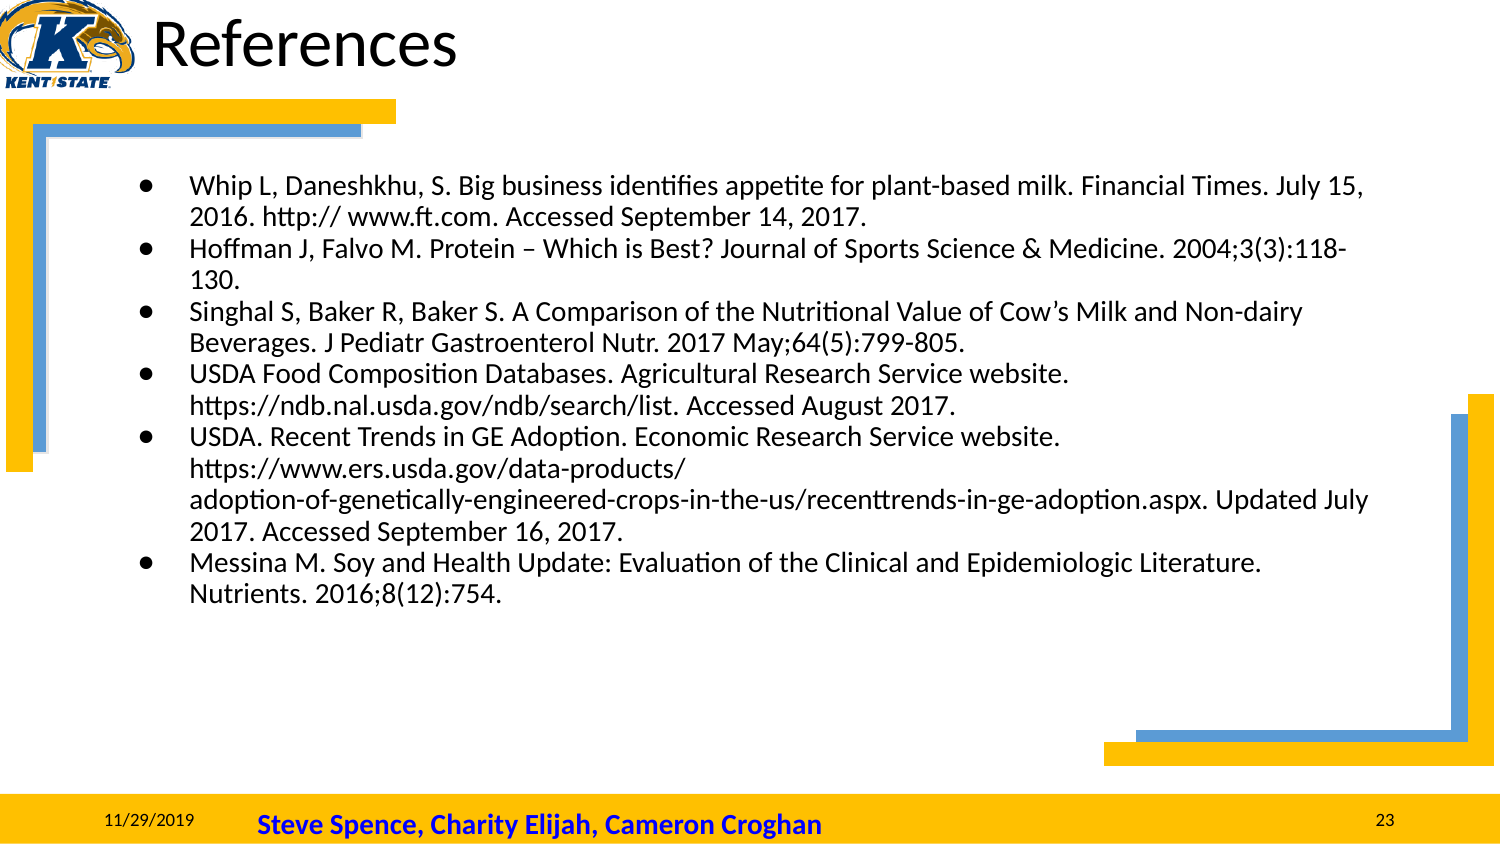

# References
Whip L, Daneshkhu, S. Big business identifies appetite for plant-based milk. Financial Times. July 15, 2016. http:// www.ft.com. Accessed September 14, 2017.
Hoffman J, Falvo M. Protein – Which is Best? Journal of Sports Science & Medicine. 2004;3(3):118-130.
Singhal S, Baker R, Baker S. A Comparison of the Nutritional Value of Cow’s Milk and Non-dairy Beverages. J Pediatr Gastroenterol Nutr. 2017 May;64(5):799-805.
USDA Food Composition Databases. Agricultural Research Service website. https://ndb.nal.usda.gov/ndb/search/list. Accessed August 2017.
USDA. Recent Trends in GE Adoption. Economic Research Service website. https://www.ers.usda.gov/data-products/ adoption-of-genetically-engineered-crops-in-the-us/recenttrends-in-ge-adoption.aspx. Updated July 2017. Accessed September 16, 2017.
Messina M. Soy and Health Update: Evaluation of the Clinical and Epidemiologic Literature. Nutrients. 2016;8(12):754.
Steve Spence, Charity Elijah, Cameron Croghan